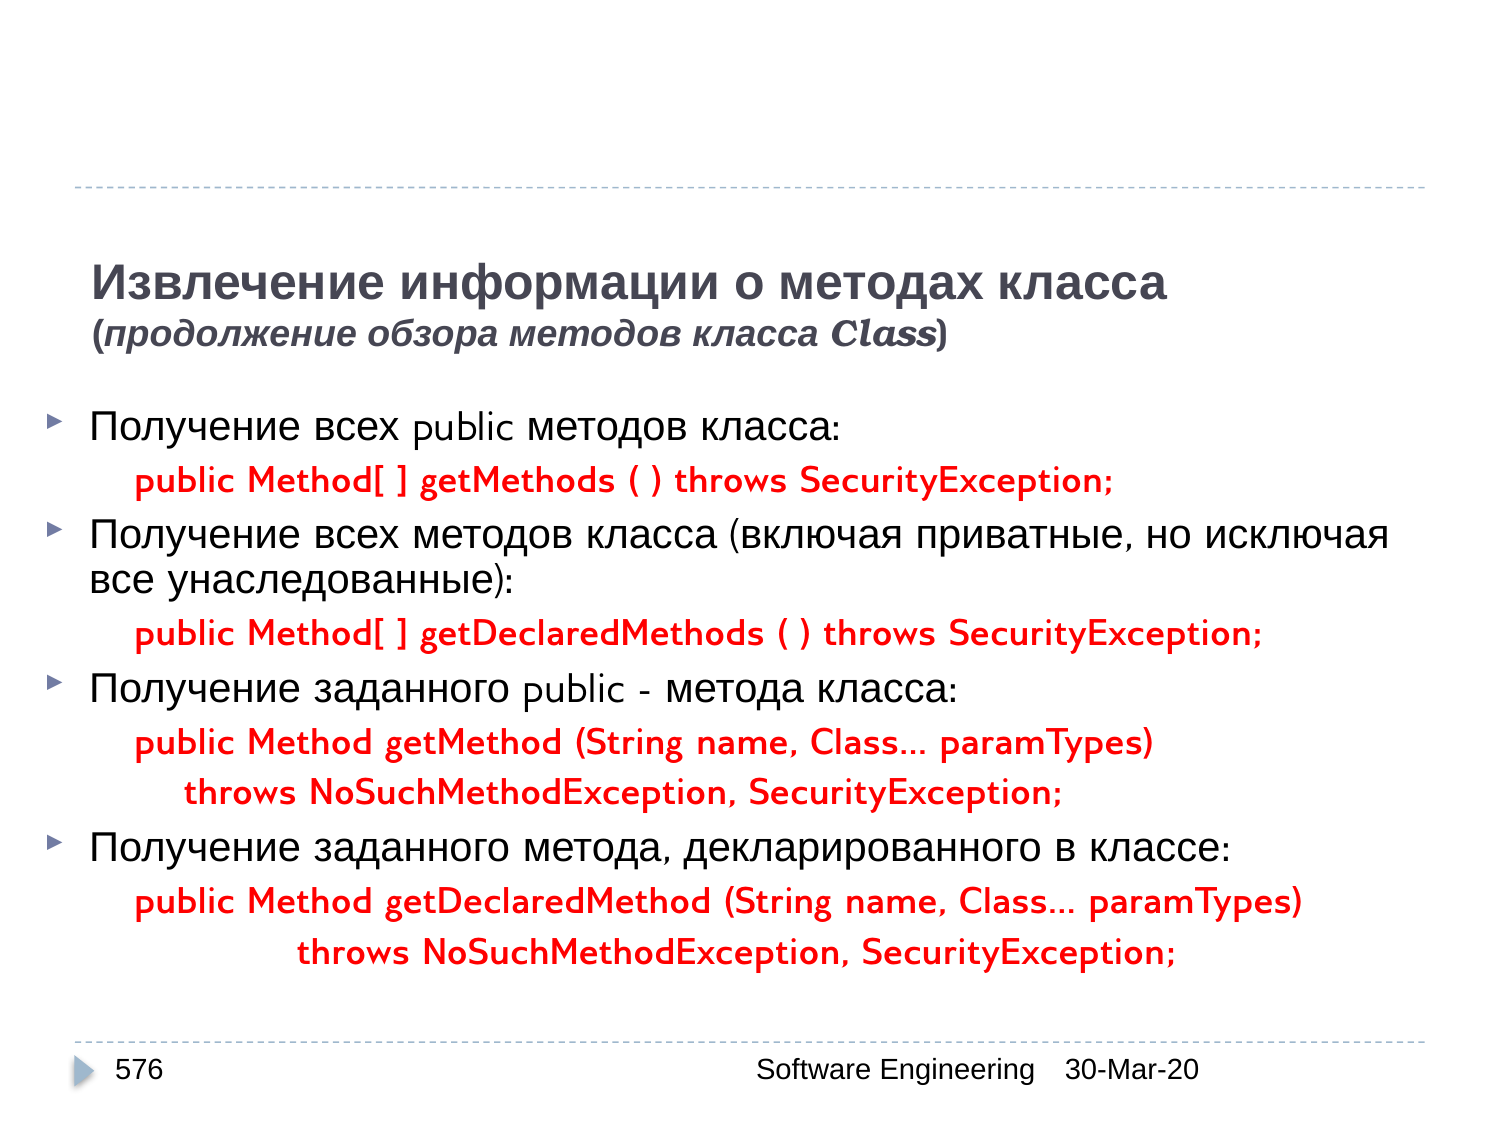

# Извлечение информации о методах класса (продолжение обзора методов класса Class)
Получение всех public методов класса:
	public Method[ ] getMethods ( ) throws SecurityException;
Получение всех методов класса (включая приватные, но исключая все унаследованные):
	public Method[ ] getDeclaredMethods ( ) throws SecurityException;
Получение заданного public - метода класса:
	public Method getMethod (String name, Class… paramTypes)
	    throws NoSuchMethodException, SecurityException;
Получение заданного метода, декларированного в классе:
	public Method getDeclaredMethod (String name, Class… paramTypes)
		 throws NoSuchMethodException, SecurityException;

576
Software Engineering
30-Mar-20